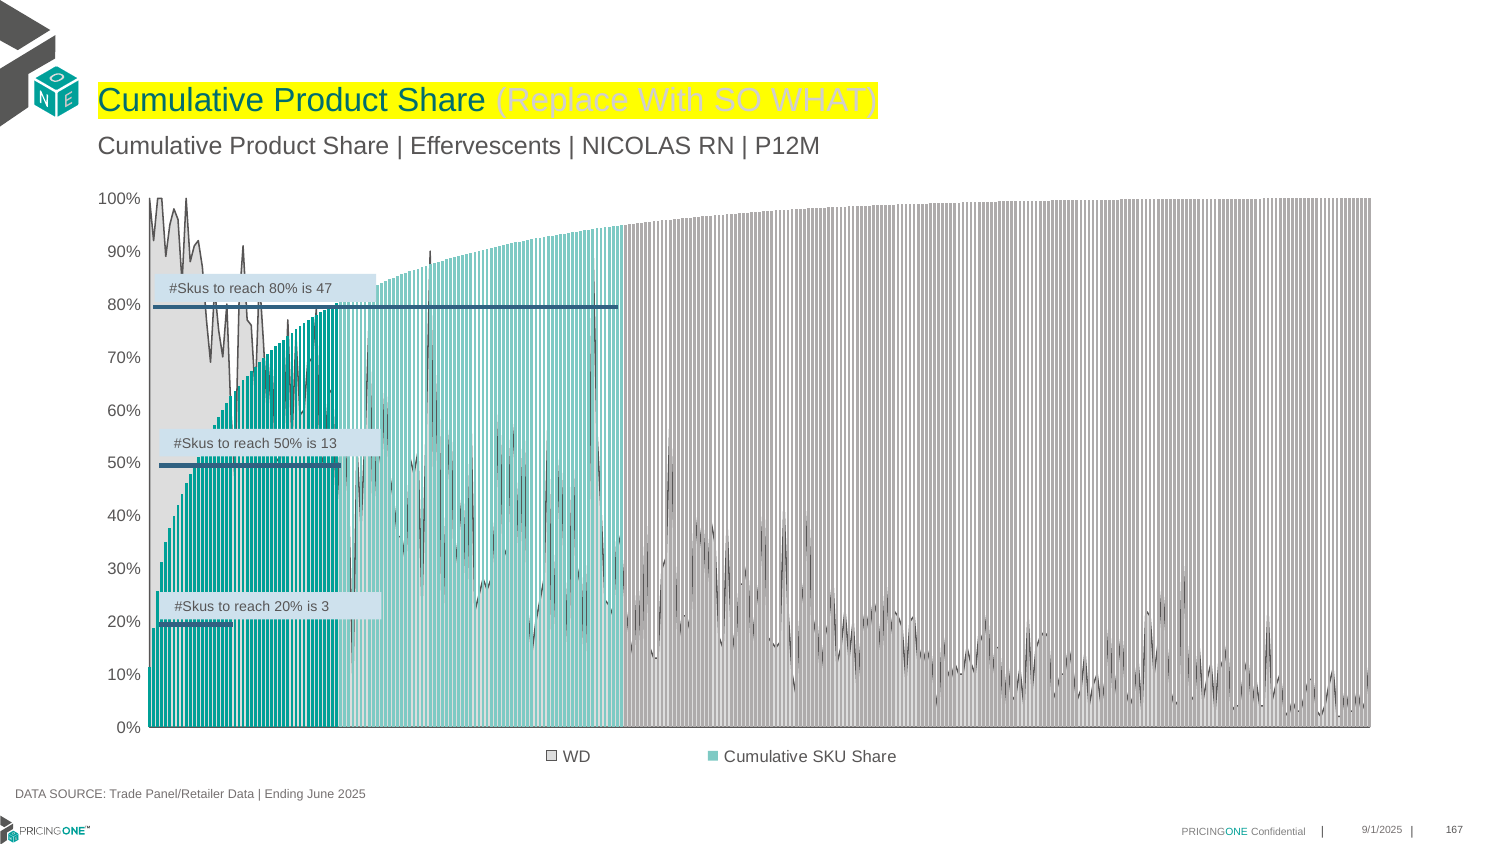

# Cumulative Product Share (Replace With SO WHAT)
Cumulative Product Share | Effervescents | NICOLAS RN | P12M

### Chart

| Category | WD | Cumulative SKU Share |
|---|---|---|
| Ruinart | 1.0 | 0.11271230455277632 |
| Ruinart | 0.92 | 0.1863334215091386 |
| Nicolas | 1.0 | 0.2571818418776721 |
| Deutz | 1.0 | 0.31264623079416703 |
| Heidsieck & | 0.89 | 0.3492730143692996 |
| Malard | 0.95 | 0.3754817555480074 |
| De Bligny | 0.98 | 0.3988724857792307 |
| Laurent Per | 0.96 | 0.4201477712887442 |
| Ayala | 0.84 | 0.44103381806788083 |
| Canard Duch | 1.0 | 0.461481438734792 |
| Nicolas Feu | 0.88 | 0.47846580295689745 |
| Bollinger | 0.91 | 0.4950648014708188 |
| Besserat De | 0.92 | 0.5111955516016301 |
| Taittinger | 0.87 | 0.5270737806854706 |
| Ruinart | 0.77 | 0.5424632343685791 |
| Ruinart | 0.69 | 0.5574928842899761 |
| Ruinart | 0.83 | 0.5720558350371402 |
| Ruinart | 0.75 | 0.5861757120454474 |
| Deutz | 0.7 | 0.6002824207782991 |
| Demoiselle | 0.8 | 0.6135238963532783 |
| Ruinart | 0.6 | 0.625969078565417 |
| Dom Perigno | 0.47 | 0.6360815395108295 |
| All Others | 0.8 | 0.6459271492271577 |
| All Others | 0.91 | 0.6554145043906515 |
| Perrier Jou | 0.77 | 0.6646903925424182 |
| Savian | 0.76 | 0.6732226604331665 |
| Nicolas | 0.63 | 0.6817231695419337 |
| Besserat De | 0.85 | 0.6899277797551706 |
| Laurent Per | 0.73 | 0.6980491199912623 |
| Dom Perigno | 0.59 | 0.7056073228005202 |
| Moët & Chan | 0.71 | 0.7127352328441575 |
| Taittinger | 0.51 | 0.7197442411064757 |
| Roederer | 0.5 | 0.7263977059314946 |
| Laurent Per | 0.55 | 0.7328803704778106 |
| Bottega | 0.77 | 0.7393320508465843 |
| Campari: Al | 0.54 | 0.7457508105267191 |
| Demoiselle | 0.74 | 0.7519139507421289 |
| Deutz | 0.59 | 0.7580205448335237 |
| Roederer | 0.6 | 0.7640365102056068 |
| Pommery | 0.7 | 0.7694877889419791 |
| Malard | 0.69 | 0.7748437913324084 |
| Patriarche | 0.79 | 0.779602186398488 |
| Veuve Clicq | 0.49 | 0.7841607335194188 |
| Nicolas | 0.52 | 0.7885755915169966 |
| Veuve Clicq | 0.63 | 0.7929269319506125 |
| Nicolas | 0.64 | 0.7970788117412989 |
| Roederer | 0.41 | 0.8011175992839554 |
| Bouvet-Ladu | 0.55 | 0.805046005694117 |
| All Others | 0.55 | 0.8088105832655229 |
| Ruinart | 0.41 | 0.8124775606776702 |
| All Others | 0.09 | 0.8161185888411256 |
| Henriot | 0.53 | 0.8197367661736435 |
| Moët & Chan | 0.38 | 0.823246498884763 |
| Vesselle | 0.55 | 0.8267229236050243 |
| De Chanceny | 0.77 | 0.830144738712367 |
| Bollinger | 0.4 | 0.8335266616911239 |
| Moët & Chan | 0.55 | 0.8368985148121795 |
| Nicolas | 0.49 | 0.840237059942377 |
| Mure | 0.66 | 0.8435368748506463 |
| Malard | 0.48 | 0.8468320421322844 |
| Ruinart | 0.43 | 0.8500633045477411 |
| De Bligny | 0.36 | 0.8531710175552475 |
| Campari: Al | 0.36 | 0.8561307811149886 |
| Roederer | 0.31 | 0.8590285763196449 |
| Nicolas Feu | 0.51 | 0.8618767968402333 |
| Nicolas Feu | 0.48 | 0.8646006933484327 |
| Besserat De | 0.52 | 0.8671963928220503 |
| Ayala | 0.23 | 0.8697893811801329 |
| Lanson | 0.56 | 0.8723719123782949 |
| Lyre's | 0.9 | 0.8749195863767217 |
| Pommery | 0.44 | 0.8774374381042639 |
| Savian | 0.7 | 0.8799057151477382 |
| Krug | 0.18 | 0.8821753061527216 |
| Ruinart | 0.44 | 0.8843577541583668 |
| Roederer | 0.59 | 0.8865309069107494 |
| Veuve Clicq | 0.3 | 0.8886835326455101 |
| Canard Duch | 0.36 | 0.8908214408959382 |
| Malard | 0.45 | 0.8929558634263928 |
| Delamotte | 0.24 | 0.8950639494059363 |
| Chateau Mon | 0.59 | 0.8971484099501036 |
| De Venoge | 0.22 | 0.8992119561744298 |
| Ruinart | 0.25 | 0.9012023022793121 |
| Louis Marti | 0.28 | 0.9031488832334156 |
| Henriot | 0.26 | 0.905005610072646 |
| Vranken | 0.28 | 0.9068468448231053 |
| Piper Heids | 0.4 | 0.9086629049293113 |
| Deutz | 0.62 | 0.9103635489741718 |
| Canard Duch | 0.32 | 0.9120301104237356 |
| De Venoge | 0.34 | 0.9136223098471975 |
| Nicolas Feu | 0.59 | 0.9151397599423383 |
| All Others | 0.49 | 0.9166448163664621 |
| Malard | 0.31 | 0.9181479362794895 |
| Deutz | 0.59 | 0.9196421482414735 |
| Vranken | 0.22 | 0.9211127347680813 |
| Canard Duch | 0.14 | 0.9225604704637517 |
| Ruinart | 0.2 | 0.9239869045373615 |
| Roederer | 0.24 | 0.9253281321227297 |
| De Venoge | 0.28 | 0.9266577406415195 |
| Ruinart | 0.59 | 0.9279834761381165 |
| Dom Perigno | 0.14 | 0.9292995290792314 |
| Laurent Per | 0.35 | 0.9306039629537679 |
| Kriter | 0.53 | 0.931874701535227 |
| Nicolas | 0.31 | 0.9331384686767391 |
| All Others | 0.13 | 0.9343983627960584 |
| Canard Duch | 0.53 | 0.9356574823109391 |
| Ruinart | 0.27 | 0.9369135034080657 |
| Roederer | 0.31 | 0.9381428006520618 |
| All Others | 0.11 | 0.9393480851584626 |
| Nicolas | 0.37 | 0.9405328426472415 |
| Contarini | 0.92 | 0.9416986223272756 |
| Patriarche | 0.56 | 0.9428400019674951 |
| Pommery | 0.41 | 0.943958530776777 |
| All Others | 0.24 | 0.9450422023863237 |
| All Others | 0.23 | 0.9461130930226341 |
| All Others | 0.21 | 0.9471375073926309 |
| De Chanceny | 0.37 | 0.9481483661849529 |
| Ruinart | 0.34 | 0.9491514789328893 |
| Bollinger | 0.23 | 0.950123220201064 |
| All Others | 0.17 | 0.9510941868648001 |
| Veuve Clicq | 0.13 | 0.9520554709730541 |
| Henriot | 0.28 | 0.9530004883880984 |
| Roederer | 0.13 | 0.9539145216256002 |
| Nicolas | 0.41 | 0.9548246818409093 |
| Laurent Per | 0.15 | 0.9557321309406834 |
| Perrier Jou | 0.13 | 0.956591941867486 |
| Piper Heids | 0.13 | 0.9574459432609994 |
| Nicolas | 0.3 | 0.9582832906590837 |
| Nicolas | 0.32 | 0.9591035967595197 |
| Bottega | 0.59 | 0.9598843980335892 |
| Canard Duch | 0.35 | 0.9606562913566151 |
| All Others | 0.16 | 0.9614177275197204 |
| Louis Marti | 0.21 | 0.9621760652650716 |
| Deutz | 0.21 | 0.9629111648772659 |
| Moët & Chan | 0.18 | 0.9636323216095661 |
| All Others | 0.41 | 0.9643430211819457 |
| All Others | 0.33 | 0.9650479112210362 |
| Moët & Chan | 0.39 | 0.9657435060068639 |
| All Others | 0.26 | 0.966438326188253 |
| All Others | 0.39 | 0.9671288860452301 |
| All Others | 0.35 | 0.9678144109733564 |
| Bollinger | 0.17 | 0.9684840565104923 |
| Perrier Jou | 0.15 | 0.9691506036298739 |
| All Others | 0.38 | 0.9698090174026507 |
| Malard | 0.19 | 0.9704581359221647 |
| Laurent Per | 0.14 | 0.9711068671394594 |
| Deutz | 0.27 | 0.9717370078502287 |
| Nicolas | 0.27 | 0.972357466005516 |
| Roederer | 0.31 | 0.9729694035119791 |
| Ruinart | 0.15 | 0.9735697219518639 |
| Nicolas | 0.22 | 0.9741584213251702 |
| Bouvet-Ladu | 0.28 | 0.9747471206984765 |
| Nicolas | 0.43 | 0.9753342708629056 |
| Ruinart | 0.17 | 0.9758919860586694 |
| Henriot | 0.16 | 0.9764407933033898 |
| Ruinart | 0.15 | 0.9769791433881897 |
| Taittinger | 0.16 | 0.9775159442641124 |
| All Others | 0.42 | 0.9780322181224133 |
| Laurent Per | 0.22 | 0.9785345491008199 |
| Ruinart | 0.1 | 0.9790353308703496 |
| All Others | 0.06 | 0.9795031919512404 |
| All Others | 0.22 | 0.9799648561966227 |
| All Others | 0.28 | 0.9804191616998387 |
| Cru La Maqu | 0.43 | 0.9808382227011001 |
| Besserat De | 0.17 | 0.9812545725868266 |
| Demoiselle | 0.21 | 0.9816651129392638 |
| Ayala | 0.1 | 0.9820578373896142 |
| De Venoge | 0.17 | 0.9824482380266488 |
| Nicolas | 0.2 | 0.9828308926192979 |
| Vesselle | 0.28 | 0.9832119980030699 |
| Ruinart | 0.12 | 0.9835900049690877 |
| Roederer | 0.15 | 0.9839575547751848 |
| Delamotte | 0.22 | 0.9843189077457735 |
| Taittinger | 0.13 | 0.9846752257875114 |
| Nicolas | 0.2 | 0.9850156644382589 |
| Bollinger | 0.07 | 0.9853518427645944 |
| Nicolas | 0.17 | 0.9856787258376671 |
| Moët & Chan | 0.22 | 0.9860032850974242 |
| Demoiselle | 0.18 | 0.986322034823892 |
| Contarini | 0.24 | 0.9866229686482729 |
| All Others | 0.21 | 0.9869184802415839 |
| All Others | 0.13 | 0.9872112807193599 |
| Nicolas | 0.28 | 0.9875029192904781 |
| Lanson | 0.17 | 0.9877837133994564 |
| De Venoge | 0.22 | 0.9880586979751455 |
| Vesselle | 0.21 | 0.9883317460397382 |
| Pommery | 0.19 | 0.988599371873261 |
| All Others | 0.09 | 0.9888619627779331 |
| All Others | 0.2 | 0.989114483824904 |
| Pommery | 0.21 | 0.9893670048718748 |
| Bollinger | 0.12 | 0.9896179767099685 |
| All Others | 0.15 | 0.9898677866414044 |
| Vranken | 0.12 | 0.9901168219684018 |
| Pommery | 0.15 | 0.9903608223665484 |
| De Venoge | 0.07 | 0.9906036608580373 |
| Deutz | 0.03 | 0.9908437882339912 |
| Deutz | 0.18 | 0.9910839156099451 |
| Roederer | 0.11 | 0.9913232683814605 |
| Deutz | 0.09 | 0.9915614592463179 |
| Ruinart | 0.12 | 0.991797713600079 |
| Besserat De | 0.1 | 0.9920328060471821 |
| Dom Perigno | 0.1 | 0.9922458222677863 |
| All Others | 0.15 | 0.9924538035595399 |
| Roederer | 0.12 | 0.9926579118291007 |
| All Others | 0.1 | 0.9928612454942229 |
| Pommery | 0.18 | 0.9930622553460295 |
| All Others | 0.16 | 0.993259004873424 |
| Bottega | 0.22 | 0.9934553670985992 |
| Piper Heids | 0.09 | 0.9936490182082394 |
| Taittinger | 0.15 | 0.9938279518335469 |
| Canard Duch | 0.15 | 0.9939886822545483 |
| Pommery | 0.03 | 0.9941490253733304 |
| De Venoge | 0.12 | 0.9943000732388497 |
| De Venoge | 0.05 | 0.9944511211043691 |
| Demoiselle | 0.06 | 0.9946017816676691 |
| Roederer | 0.11 | 0.9947512803243114 |
| Roederer | 0.04 | 0.9948945821454451 |
| Laurent Per | 0.21 | 0.9950371093621403 |
| Roederer | 0.07 | 0.9951780873699584 |
| All Others | 0.15 | 0.9953159669600222 |
| Roederer | 0.17 | 0.9954530719456475 |
| Laurent Per | 0.18 | 0.9955901769312727 |
| Moët & Chan | 0.17 | 0.9957226342902666 |
| All Others | 0.05 | 0.9958547043470413 |
| Henriot | 0.07 | 0.9959848378927195 |
| Bouvet-Ladu | 0.1 | 0.9961099365095472 |
| Piper Heids | 0.1 | 0.9962323240108398 |
| Pommery | 0.15 | 0.9963543242099132 |
| Nicolas | 0.11 | 0.9964740005956708 |
| All Others | 0.05 | 0.9965925150747706 |
| All Others | 0.07 | 0.9967087057405548 |
| Martel | 0.14 | 0.9968237344996811 |
| Roederer | 0.04 | 0.9969379886543688 |
| Nicolas | 0.08 | 0.9970448840668902 |
| Ruinart | 0.1 | 0.9971494556660959 |
| All Others | 0.04 | 0.9972447320120389 |
| Canard Duch | 0.09 | 0.9973357480335698 |
| All Others | 0.2 | 0.9974248275440043 |
| Perrier Jou | 0.05 | 0.9975088721255881 |
| All Others | 0.11 | 0.9975925294049527 |
| Ruinart | 0.18 | 0.9976761866843172 |
| Bouvet-Ladu | 0.07 | 0.9977551963370505 |
| All Others | 0.04 | 0.9978338186875644 |
| Nicolas Feu | 0.06 | 0.9979116664336397 |
| Celene | 0.13 | 0.997989514179715 |
| Deutz | 0.03 | 0.9980631016013783 |
| Roederer | 0.22 | 0.9981366890230416 |
| Jaillance | 0.21 | 0.9982040796091964 |
| All Others | 0.1 | 0.9982706955909126 |
| Henriot | 0.16 | 0.9983365369681904 |
| Canard Duch | 0.27 | 0.9984016037410295 |
| Bouvet-Ladu | 0.17 | 0.9984662832116493 |
| Ruinart | 0.07 | 0.9985305753800499 |
| Henriot | 0.04 | 0.9985917691306961 |
| Nicolas | 0.05 | 0.9986506390680268 |
| Celene | 0.33 | 0.9987095090053574 |
| All Others | 0.17 | 0.9987679916404687 |
| De Bligny | 0.05 | 0.998822213951168 |
| All Others | 0.06 | 0.9988744997507708 |
| Nicolas Feu | 0.16 | 0.9989252363414965 |
| All Others | 0.05 | 0.998975585630003 |
| Pommery | 0.09 | 0.9990259349185094 |
| Bollinger | 0.12 | 0.9990747349981388 |
| All Others | 0.03 | 0.999121985868891 |
| Demoiselle | 0.13 | 0.9991669129263275 |
| Piper Heids | 0.11 | 0.9992095161704484 |
| All Others | 0.16 | 0.99925173211235 |
| Laurent Per | 0.03 | 0.9992939480542515 |
| Laurent Per | 0.04 | 0.999334614787276 |
| Laurent Per | 0.04 | 0.999373345009204 |
| All Others | 0.1 | 0.9994109133244743 |
| Perrier Jou | 0.13 | 0.9994477070353059 |
| Bottega | 0.04 | 0.9994845007461376 |
| All Others | 0.09 | 0.9995189706436536 |
| Roederer | 0.04 | 0.9995507294256346 |
| Malard | 0.04 | 0.9995782278832035 |
| Besserat De | 0.22 | 0.9996053390385531 |
| Bouvet-Ladu | 0.05 | 0.9996312882872449 |
| Demoiselle | 0.08 | 0.9996568502337174 |
| All Others | 0.1 | 0.9996816375757513 |
| Ayala | 0.03 | 0.9997041011044696 |
| Nicolas Feu | 0.02 | 0.9997261773309686 |
| Roederer | 0.05 | 0.9997478662552483 |
| Laurent Per | 0.03 | 0.9997672313662123 |
| Roederer | 0.03 | 0.9997850472682992 |
| All Others | 0.06 | 0.9998028631703861 |
| Roederer | 0.09 | 0.9998206790724731 |
| Besserat De | 0.09 | 0.9998377203701214 |
| All Others | 0.03 | 0.9998547616677698 |
| All Others | 0.02 | 0.9998694791521024 |
| Malard | 0.04 | 0.9998841966364351 |
| Pommery | 0.08 | 0.9998985268185485 |
| All Others | 0.11 | 0.9999128570006619 |
| Roederer | 0.02 | 0.9999264125783367 |
| Vesselle | 0.02 | 0.9999384189471344 |
| Besserat De | 0.07 | 0.9999500380137128 |
| Pommery | 0.03 | 0.9999616570802913 |
| All Others | 0.03 | 0.9999713396357733 |
| Vranken | 0.07 | 0.9999806348890361 |
| Vesselle | 0.03 | 0.9999895428400796 |
| All Others | 0.05 | 0.9999976761866844 |
| All Others | 0.13 | 1.0000000000000002 |
#Skus to reach 80% is 47
#Skus to reach 50% is 13
#Skus to reach 20% is 3
DATA SOURCE: Trade Panel/Retailer Data | Ending June 2025

9/1/2025
167